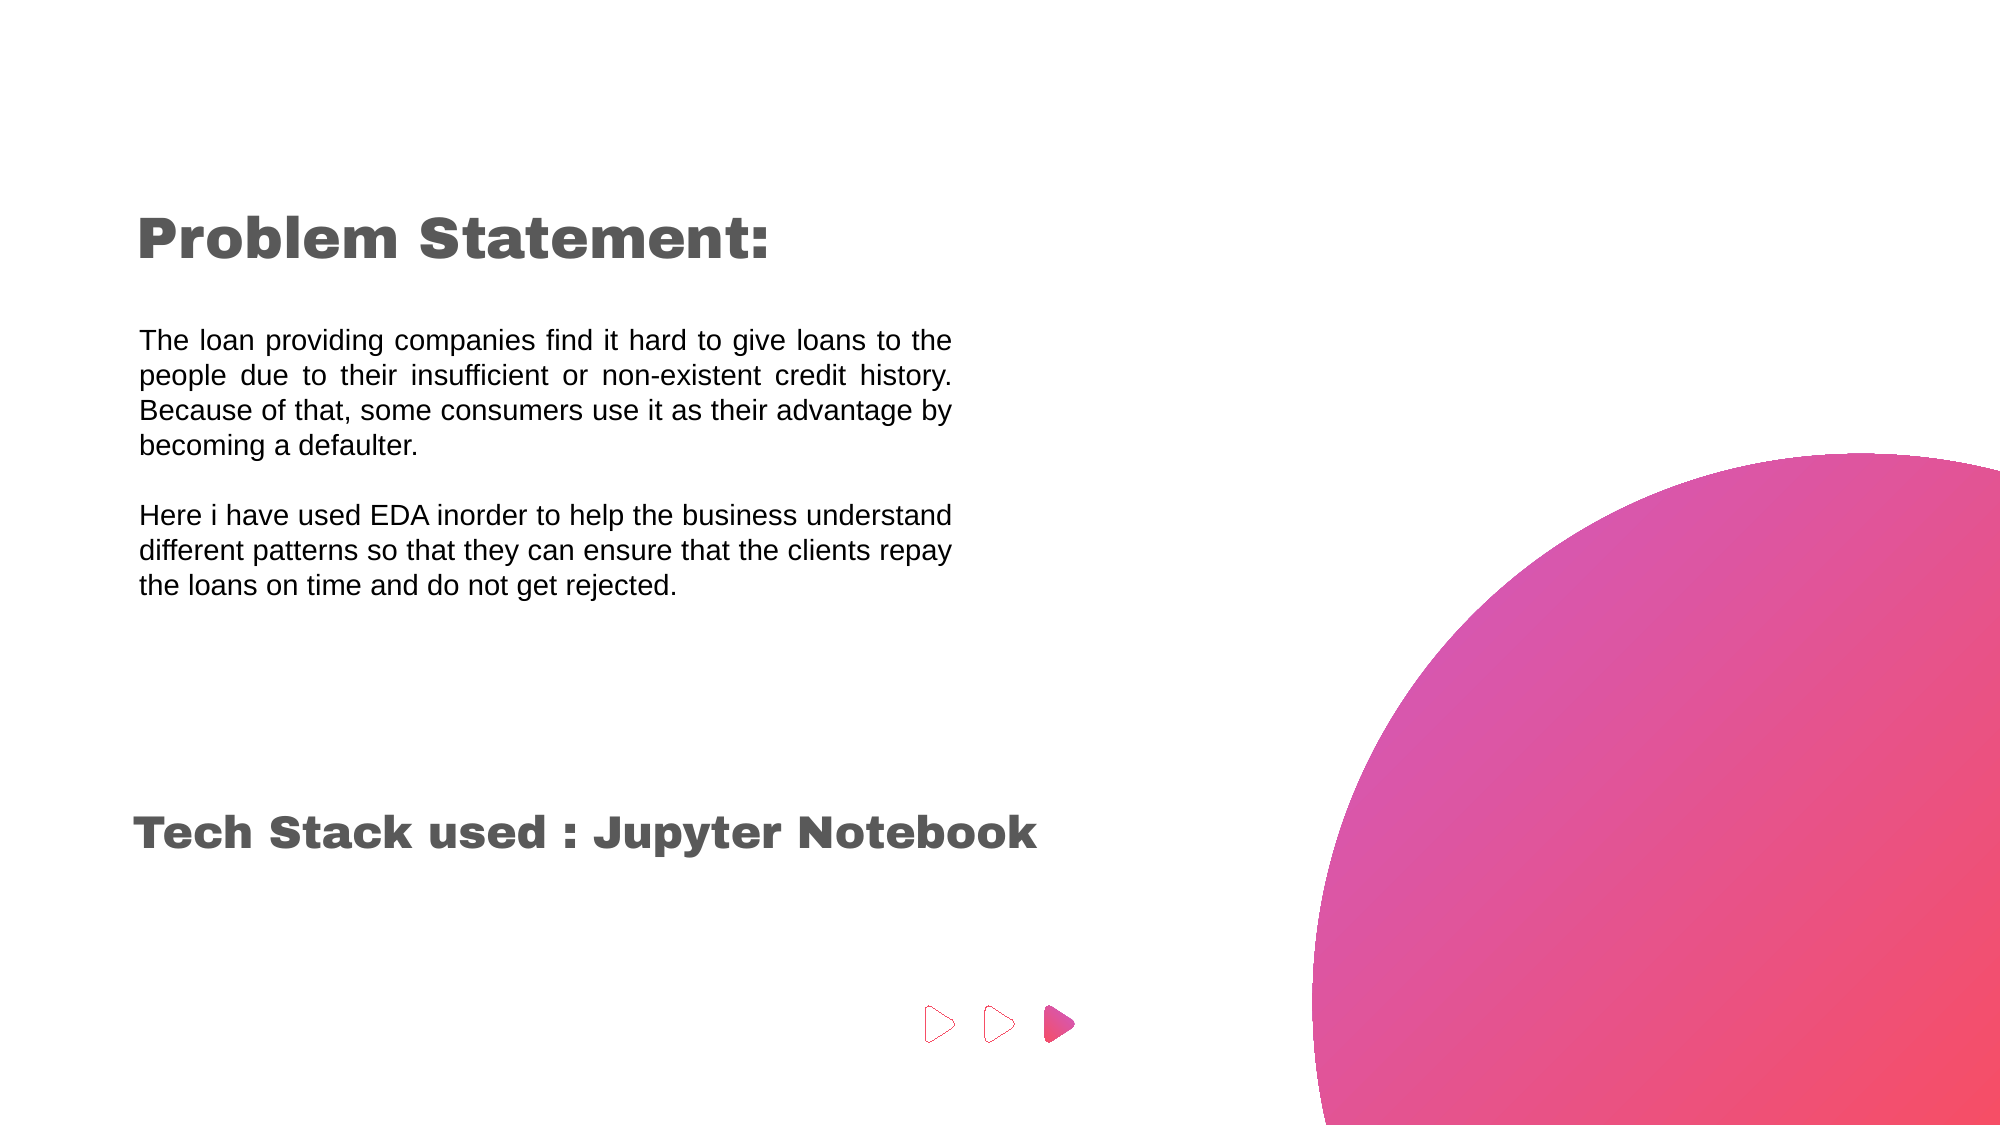

Problem Statement:
The loan providing companies find it hard to give loans to the people due to their insufficient or non-existent credit history. Because of that, some consumers use it as their advantage by becoming a defaulter.

Here i have used EDA inorder to help the business understand different patterns so that they can ensure that the clients repay the loans on time and do not get rejected.

Tech Stack used : Jupyter Notebook